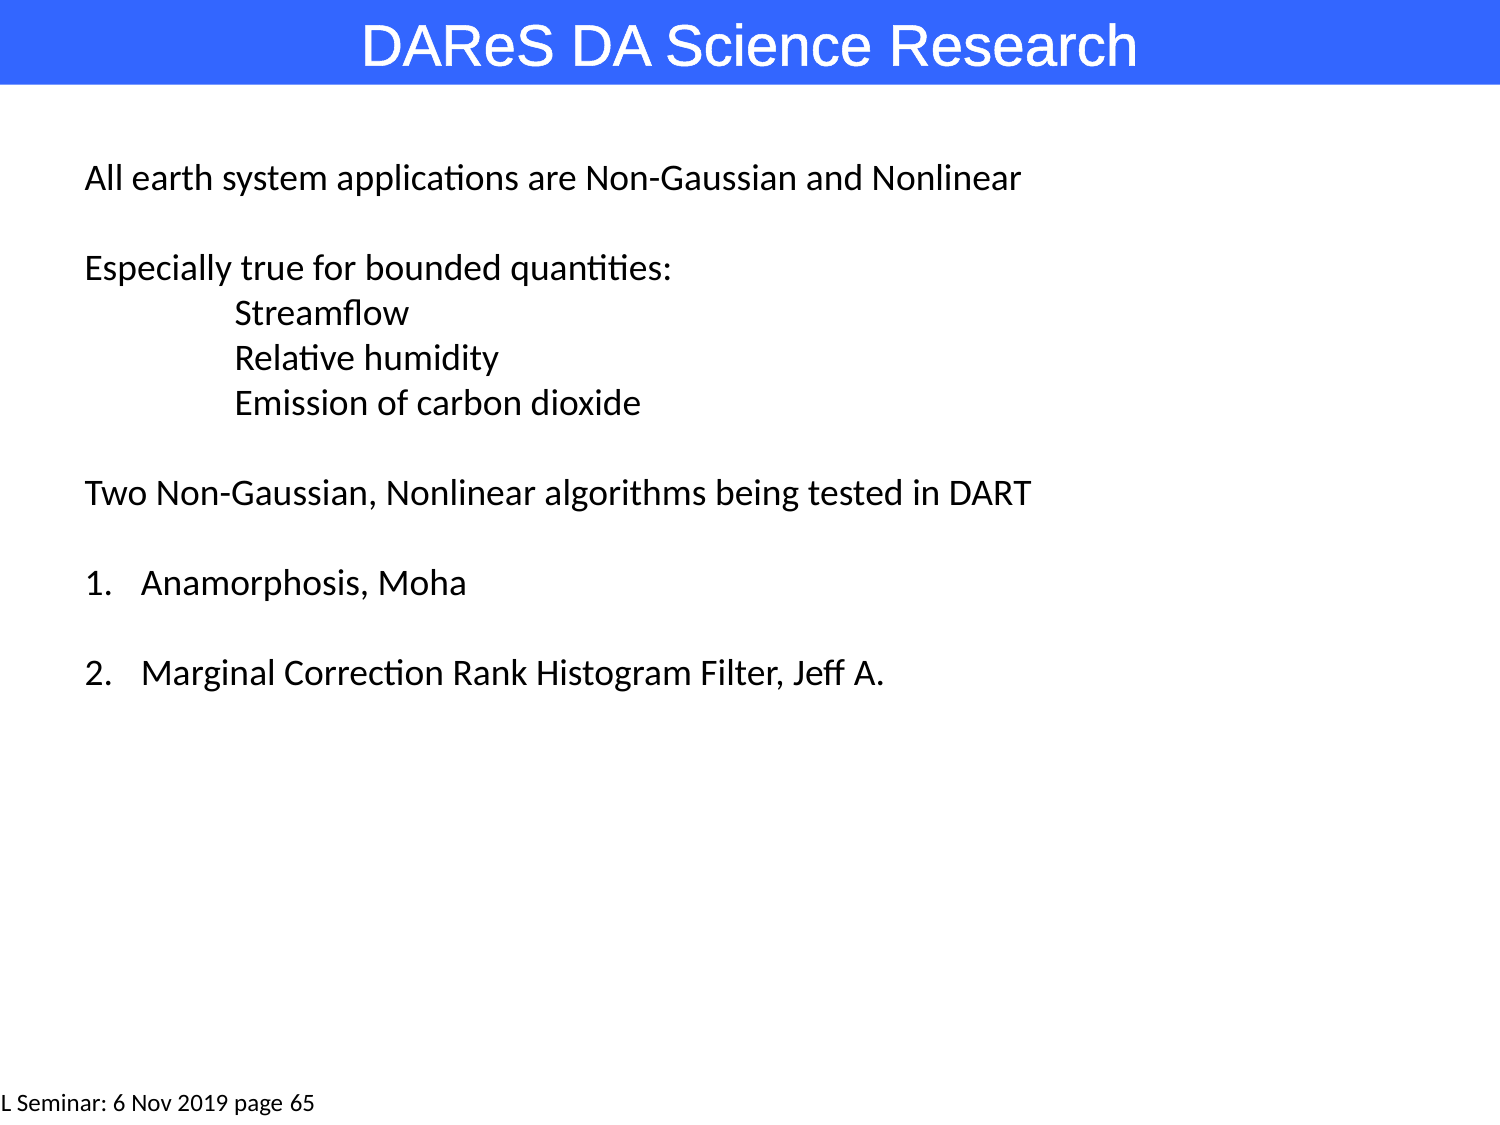

DAReS DA Science Research
All earth system applications are Non-Gaussian and Nonlinear

Especially true for bounded quantities:
	Streamflow
	Relative humidity
	Emission of carbon dioxide

Two Non-Gaussian, Nonlinear algorithms being tested in DART

Anamorphosis, Moha

Marginal Correction Rank Histogram Filter, Jeff A.
CISL Seminar: 6 Nov 2019 page 65